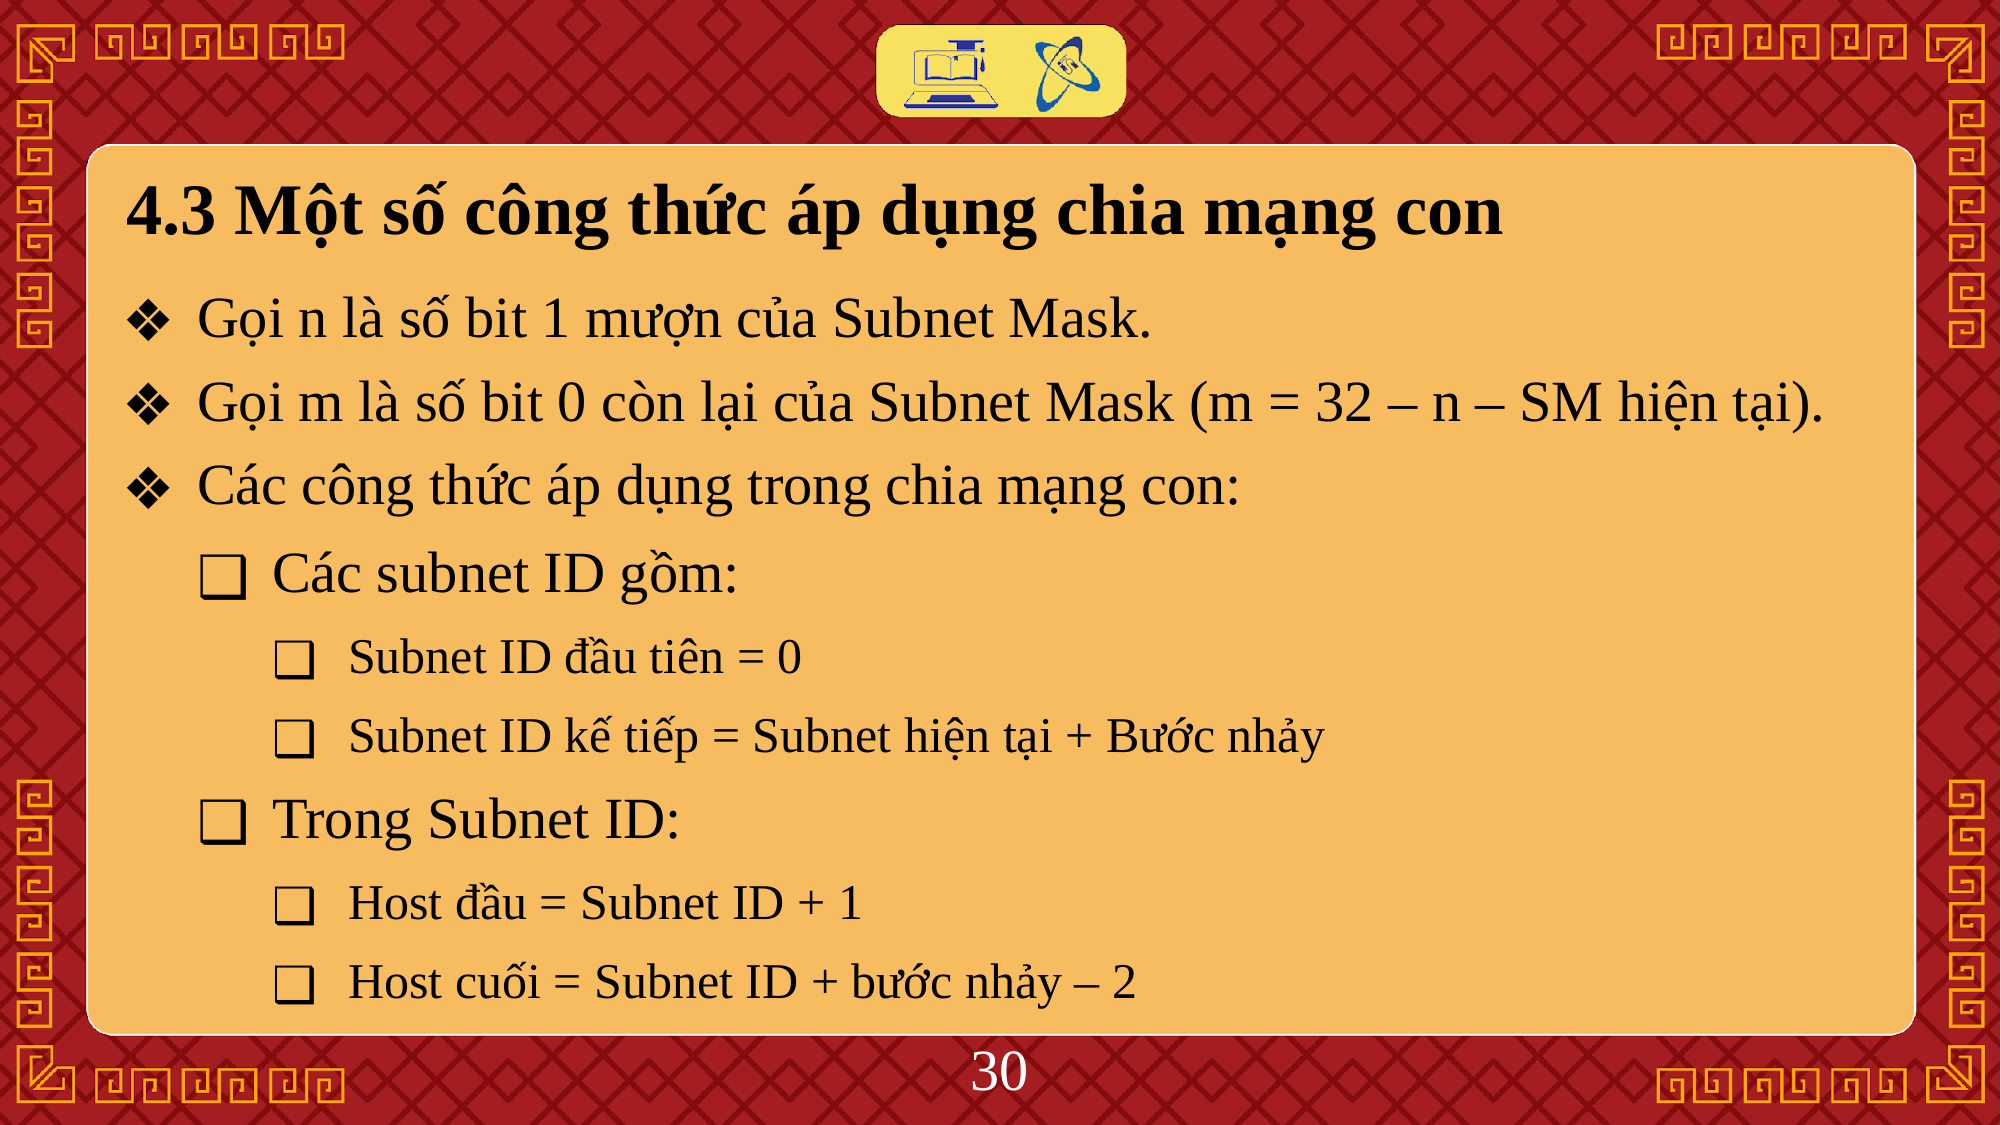

# 4.3 Một số công thức áp dụng chia mạng con
Gọi n là số bit 1 mượn của Subnet Mask.
Gọi m là số bit 0 còn lại của Subnet Mask (m = 32 – n – SM hiện tại).
Các công thức áp dụng trong chia mạng con:
Các subnet ID gồm:
Subnet ID đầu tiên = 0
Subnet ID kế tiếp = Subnet hiện tại + Bước nhảy
Trong Subnet ID:
Host đầu = Subnet ID + 1
Host cuối = Subnet ID + bước nhảy – 2

30